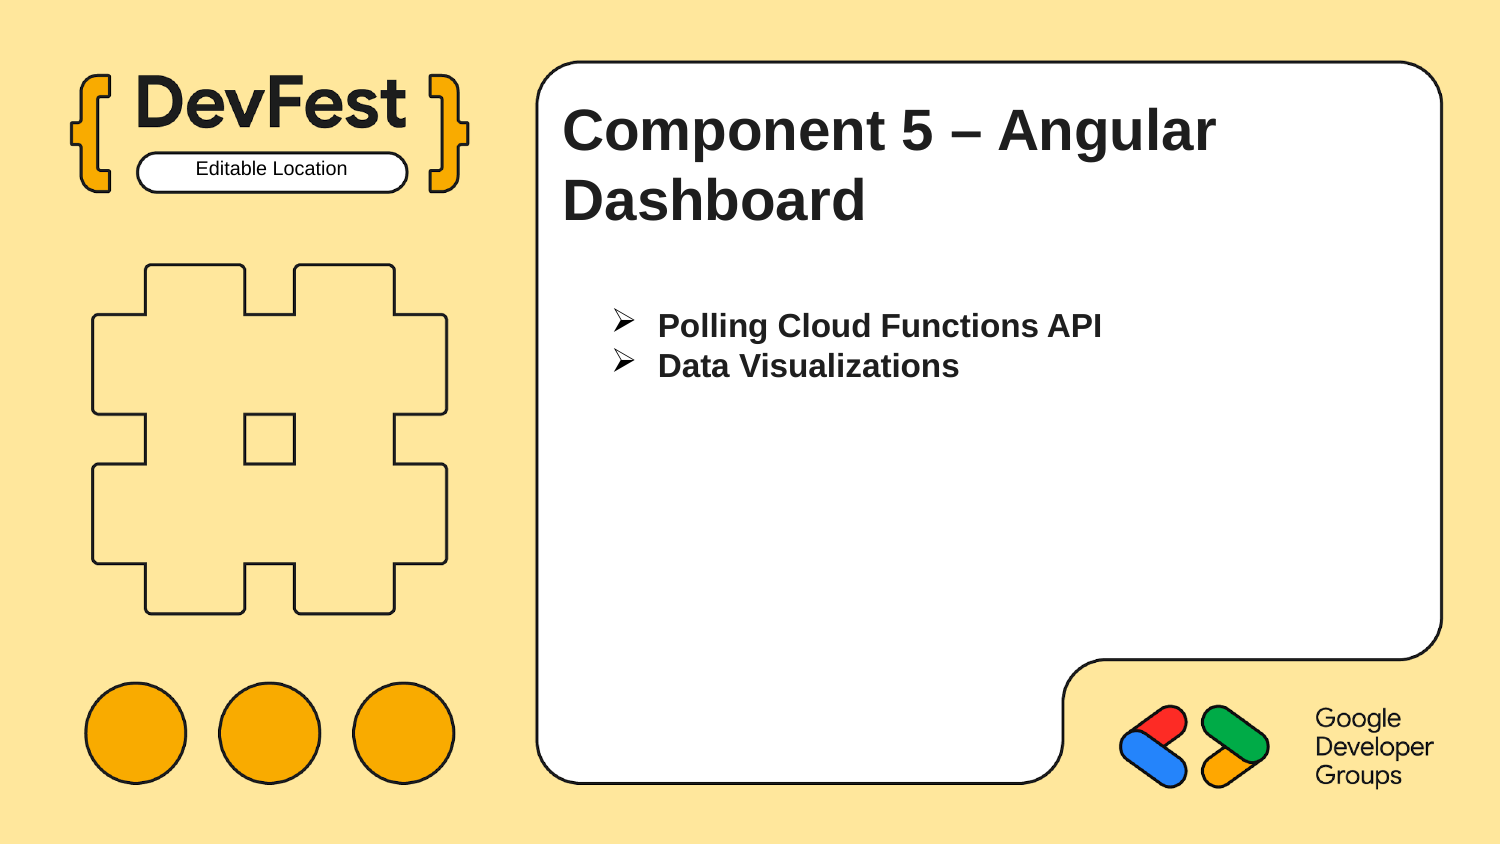

Component 5 – Angular Dashboard
Editable Location
Polling Cloud Functions API
Data Visualizations